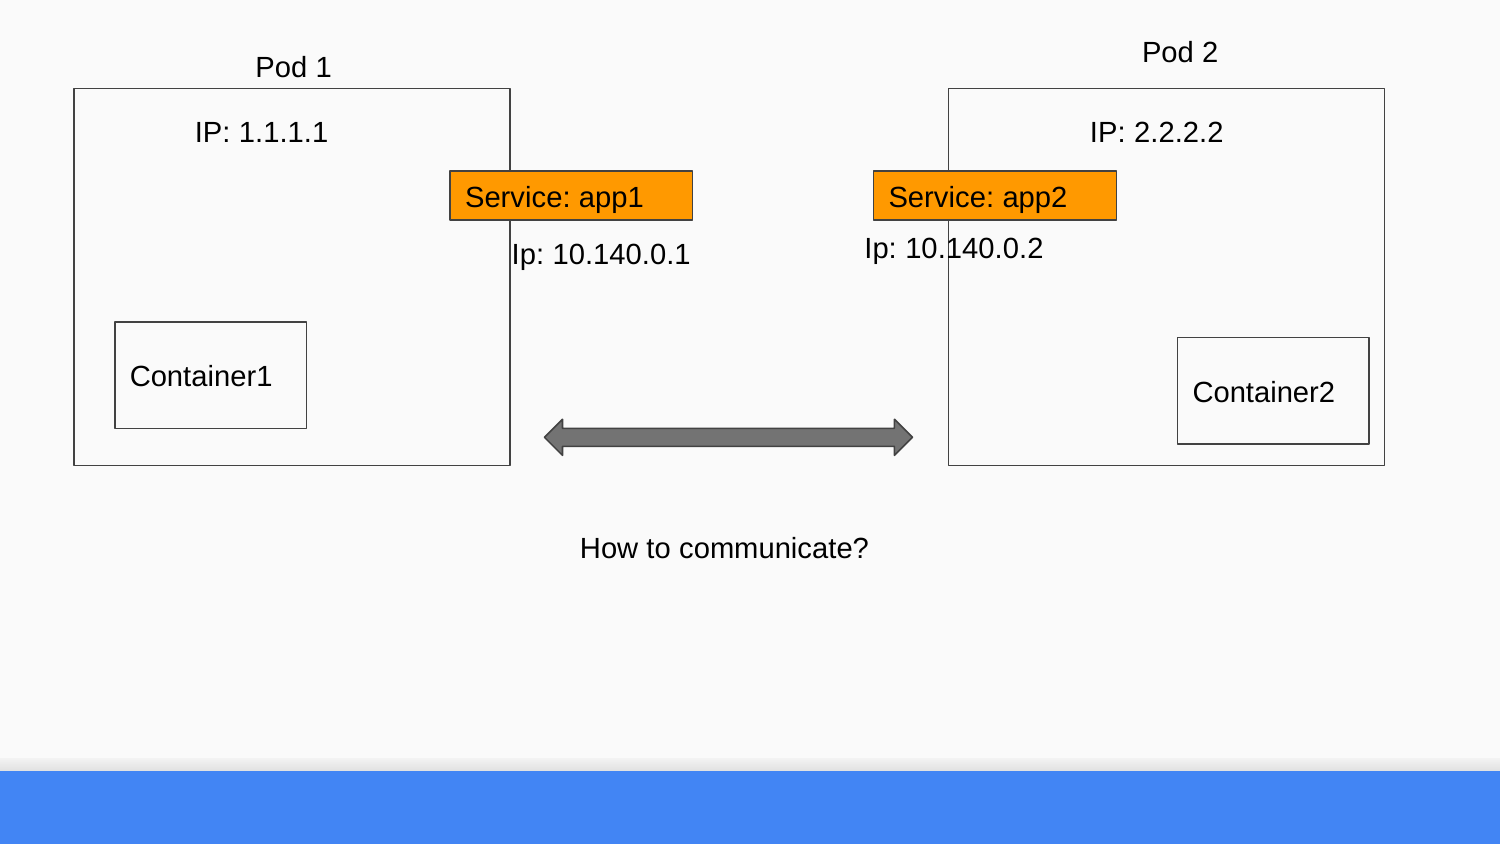

Pod 2
Pod 1

IP: 1.1.1.1
IP: 2.2.2.2
Service: app1
Service: app2
Ip: 10.140.0.2
Ip: 10.140.0.1
Container1
Container2

How to communicate?